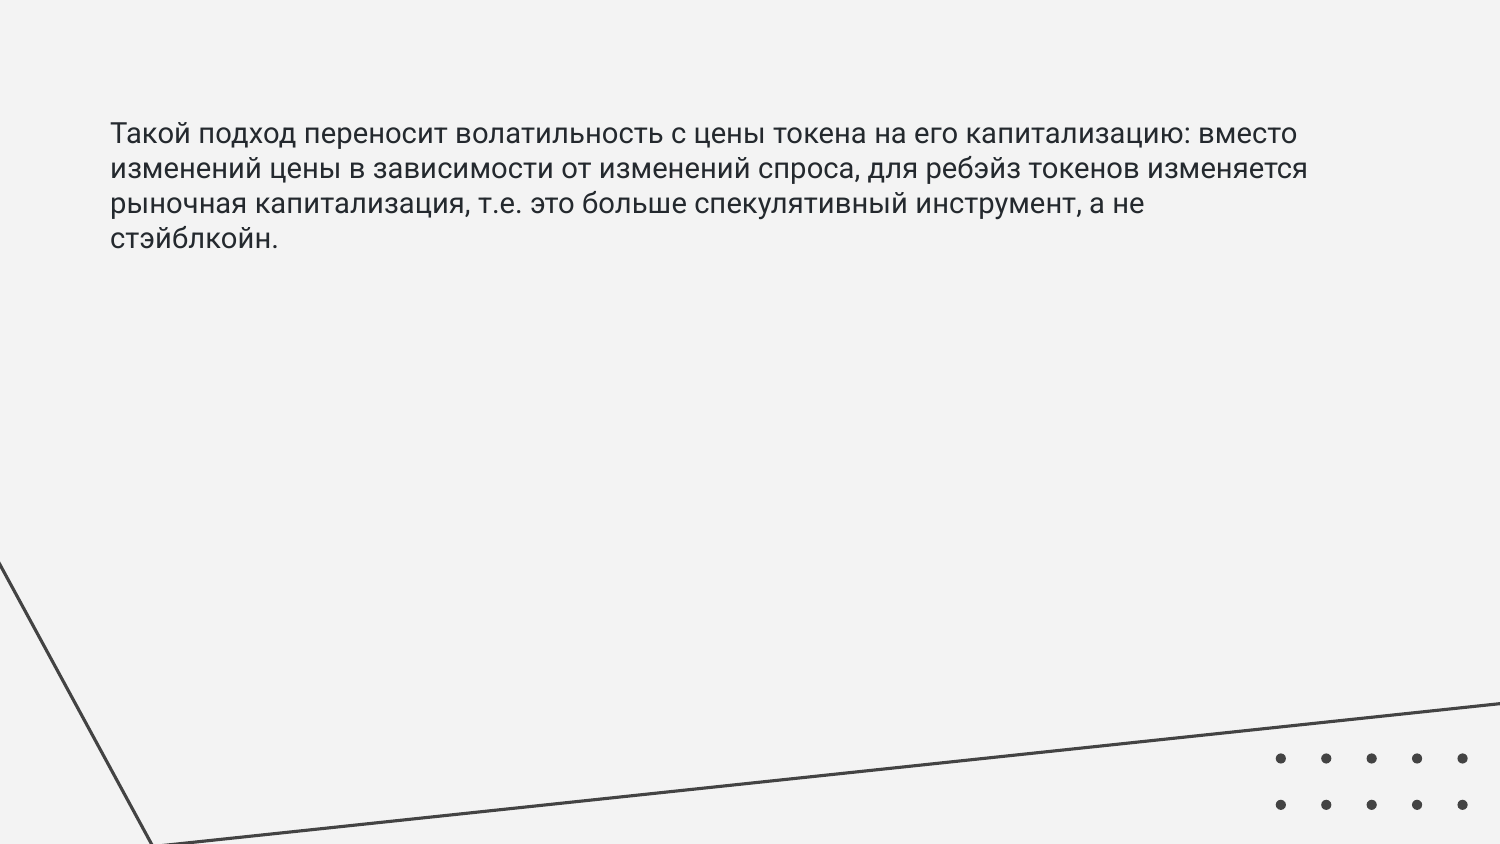

Такой подход переносит волатильность с цены токена на его капитализацию: вместо изменений цены в зависимости от изменений спроса, для ребэйз токенов изменяется рыночная капитализация, т.е. это больше спекулятивный инструмент, а не стэйблкойн.